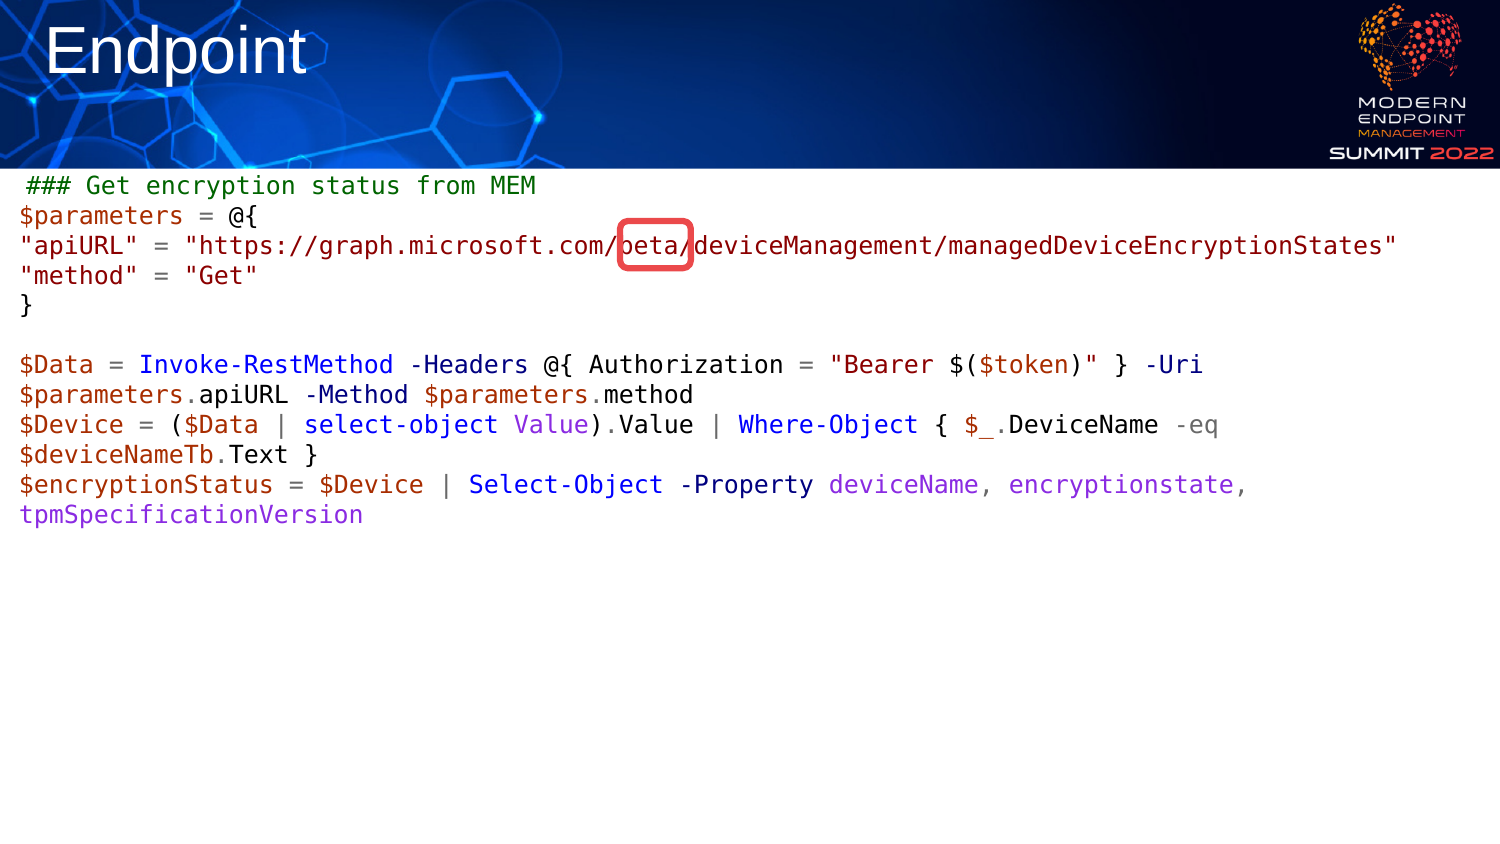

# Endpoint

 ### Get encryption status from MEM
$parameters = @{
"apiURL" = "https://graph.microsoft.com/beta/deviceManagement/managedDeviceEncryptionStates"
"method" = "Get"
}

$Data = Invoke-RestMethod -Headers @{ Authorization = "Bearer $($token)" } -Uri $parameters.apiURL -Method $parameters.method
$Device = ($Data | select-object Value).Value | Where-Object { $_.DeviceName -eq $deviceNameTb.Text }
$encryptionStatus = $Device | Select-Object -Property deviceName, encryptionstate, tpmSpecificationVersion